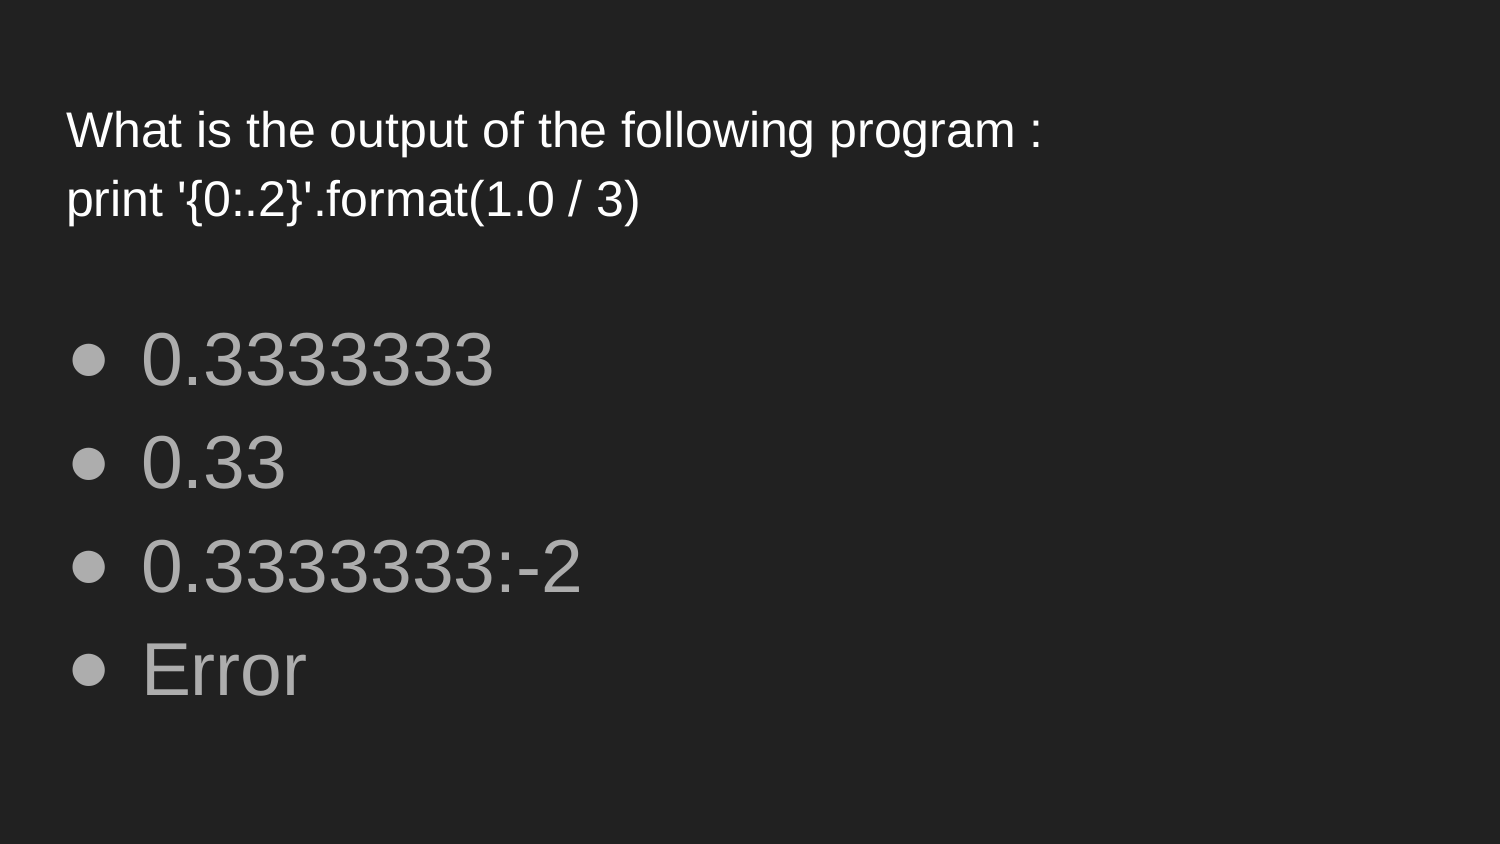

# What is the output of the following program :
print '{0:.2}'.format(1.0 / 3)

0.3333333
0.33
0.3333333:-2
Error